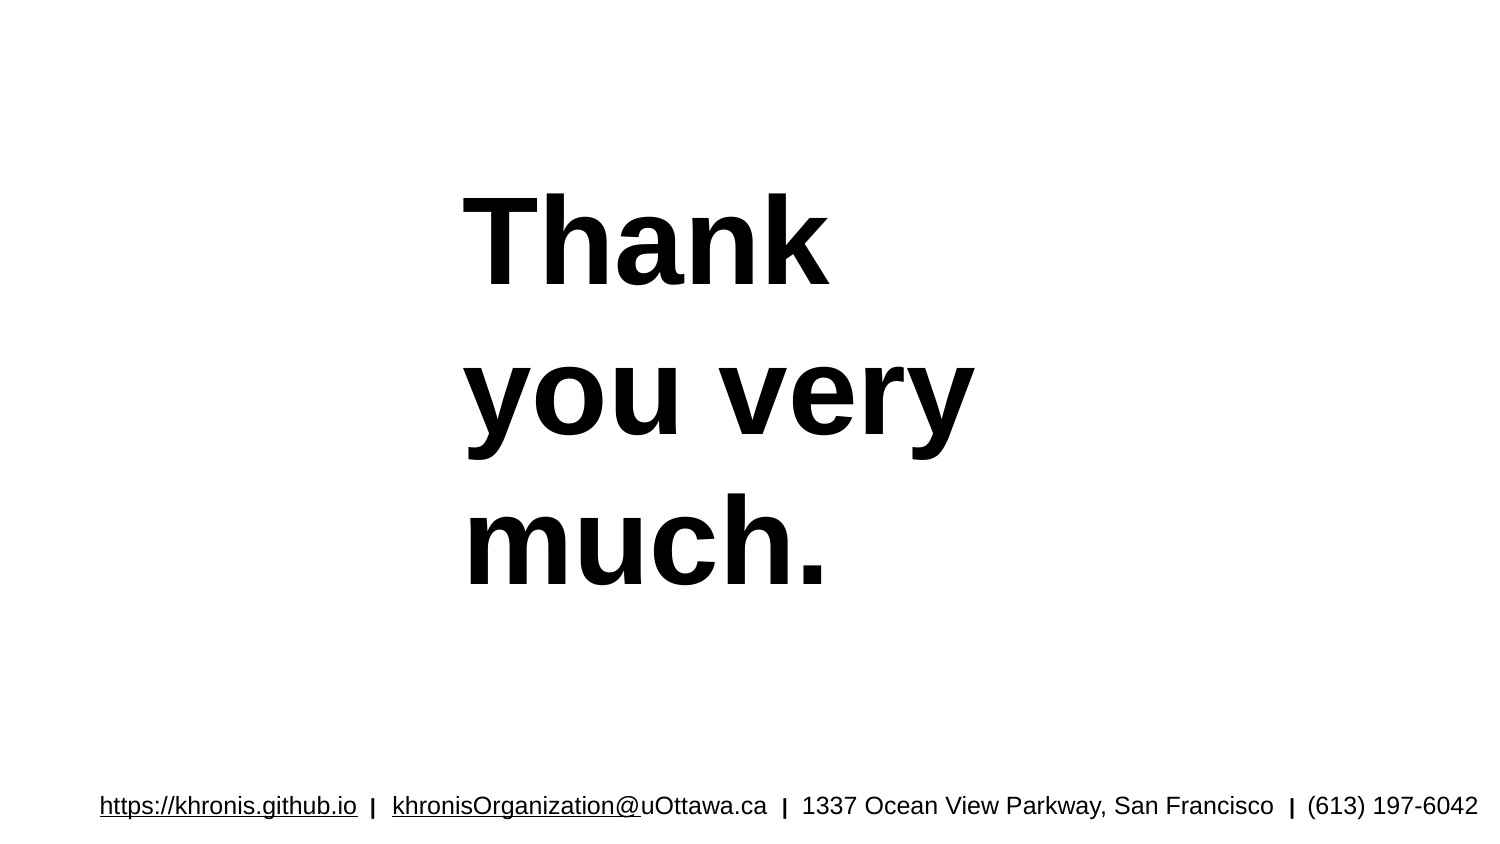

Thank you very much.
https://khronis.github.io  |  khronisOrganization@uOttawa.ca  |  1337 Ocean View Parkway, San Francisco  |  (613) 197-6042
32